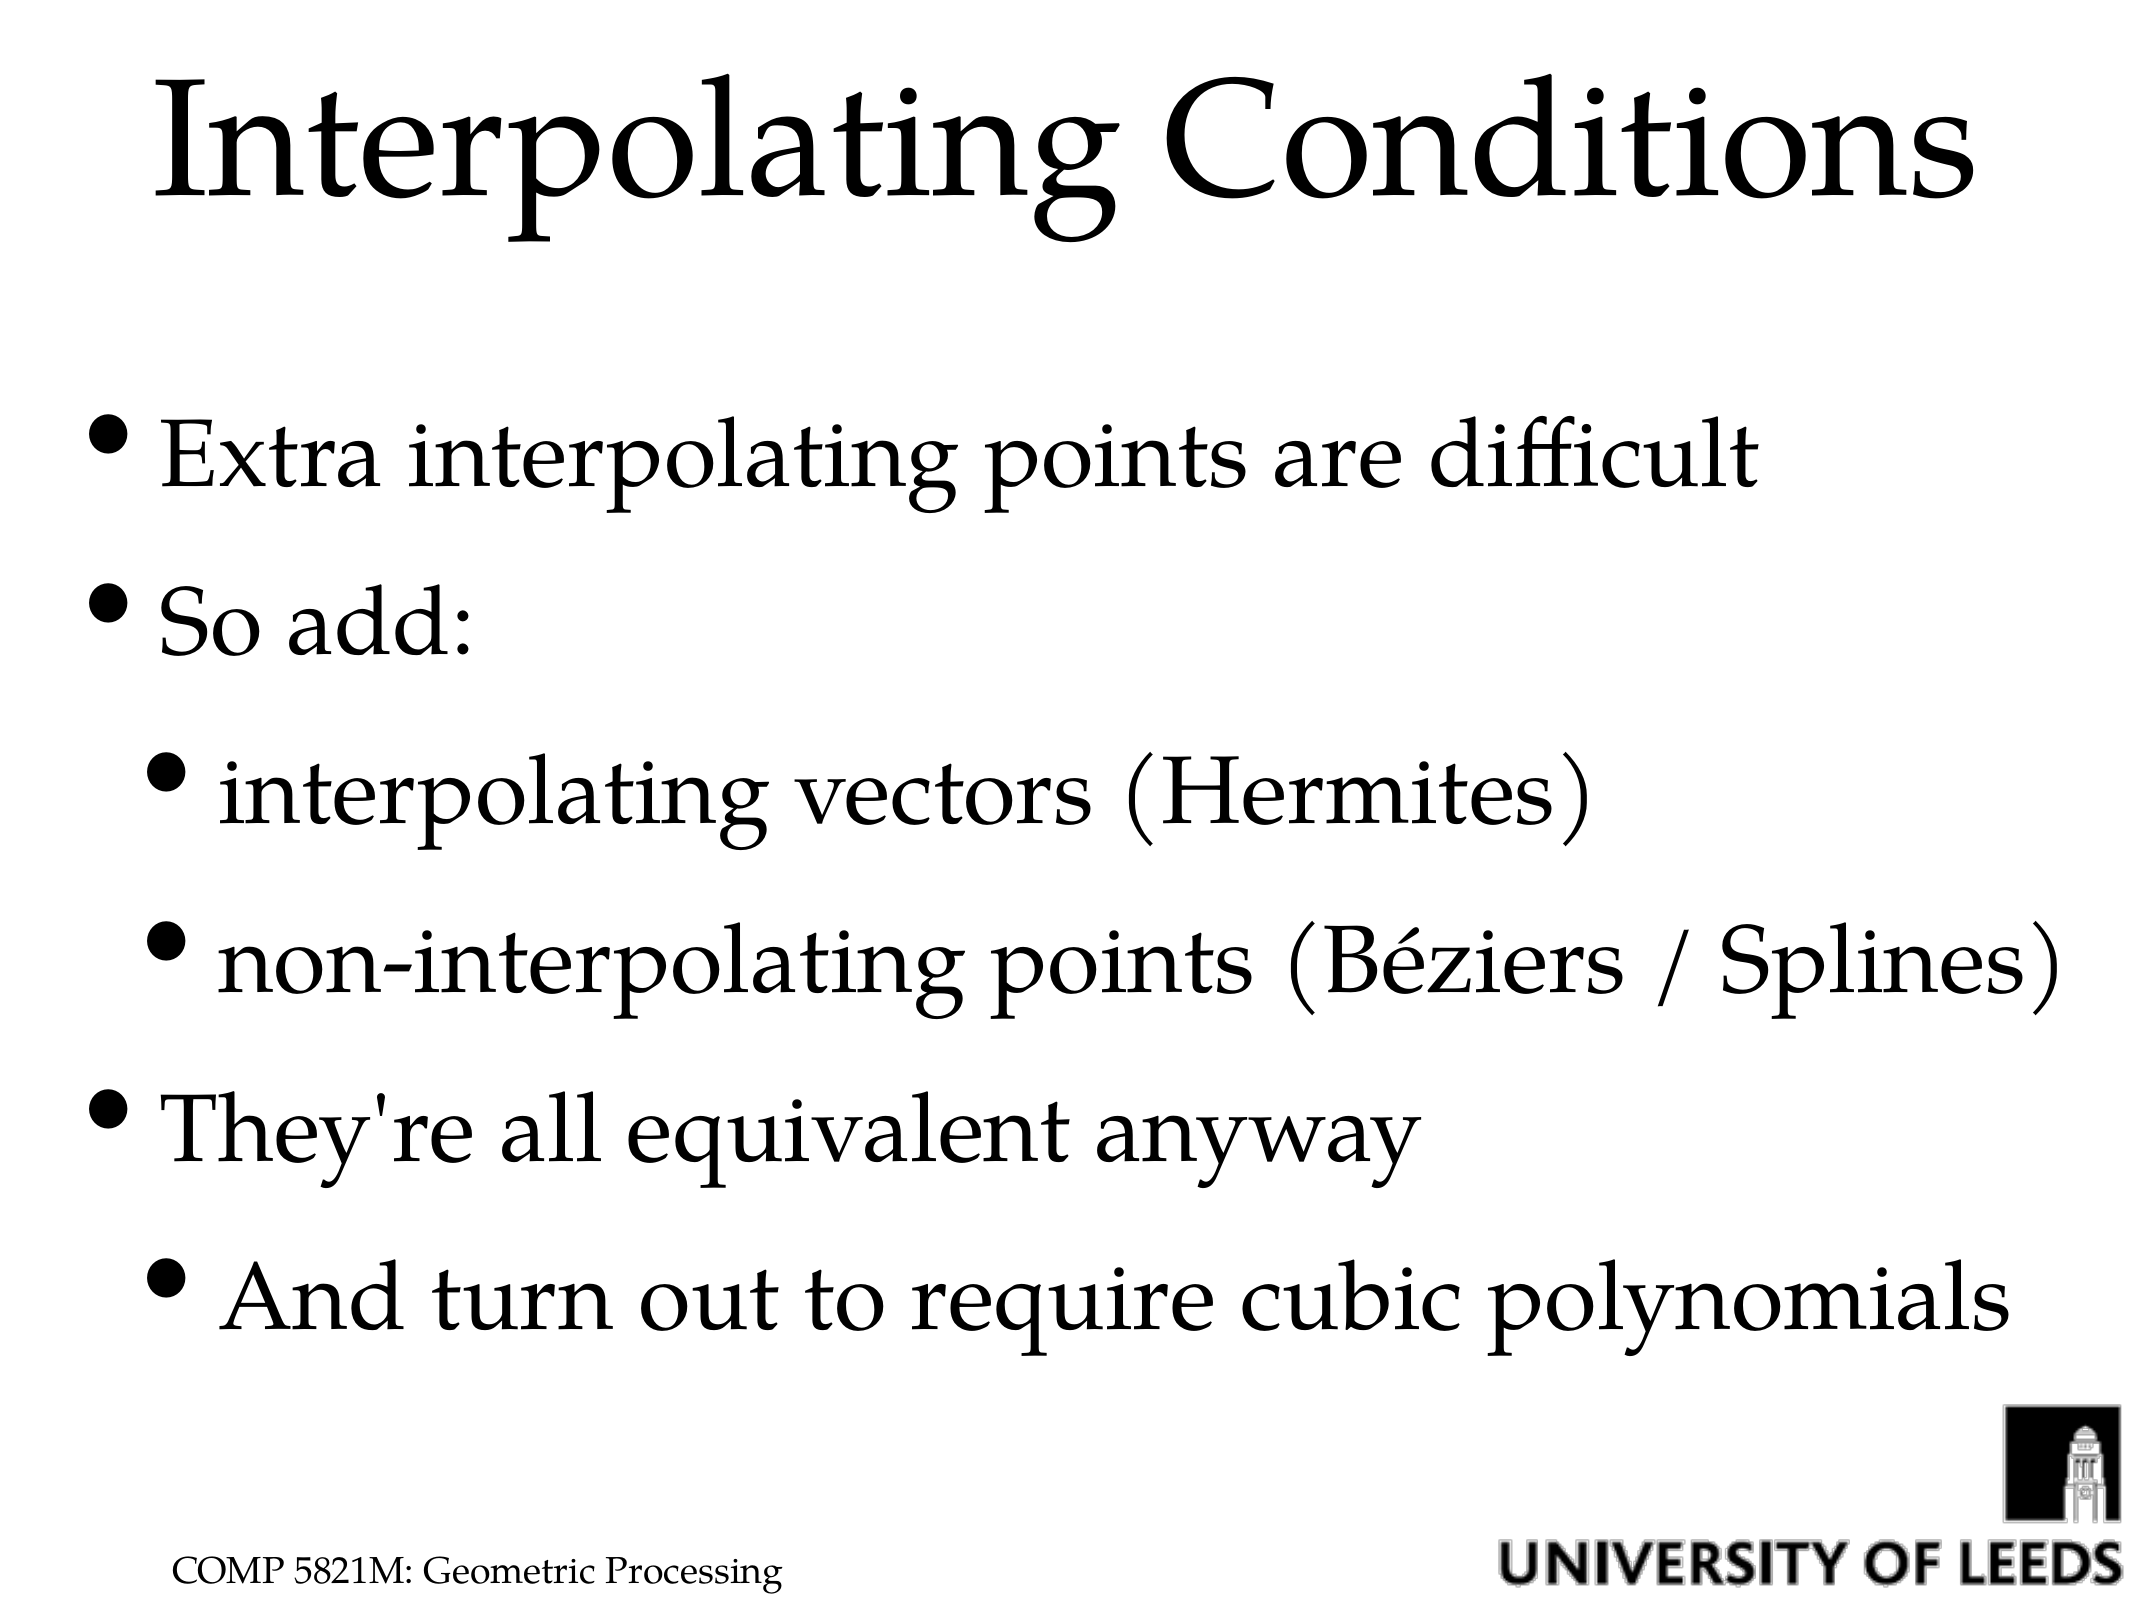

# Interpolating Conditions
Extra interpolating points are difficult
So add:
interpolating vectors (Hermites)
non-interpolating points (Béziers / Splines)
They're all equivalent anyway
And turn out to require cubic polynomials